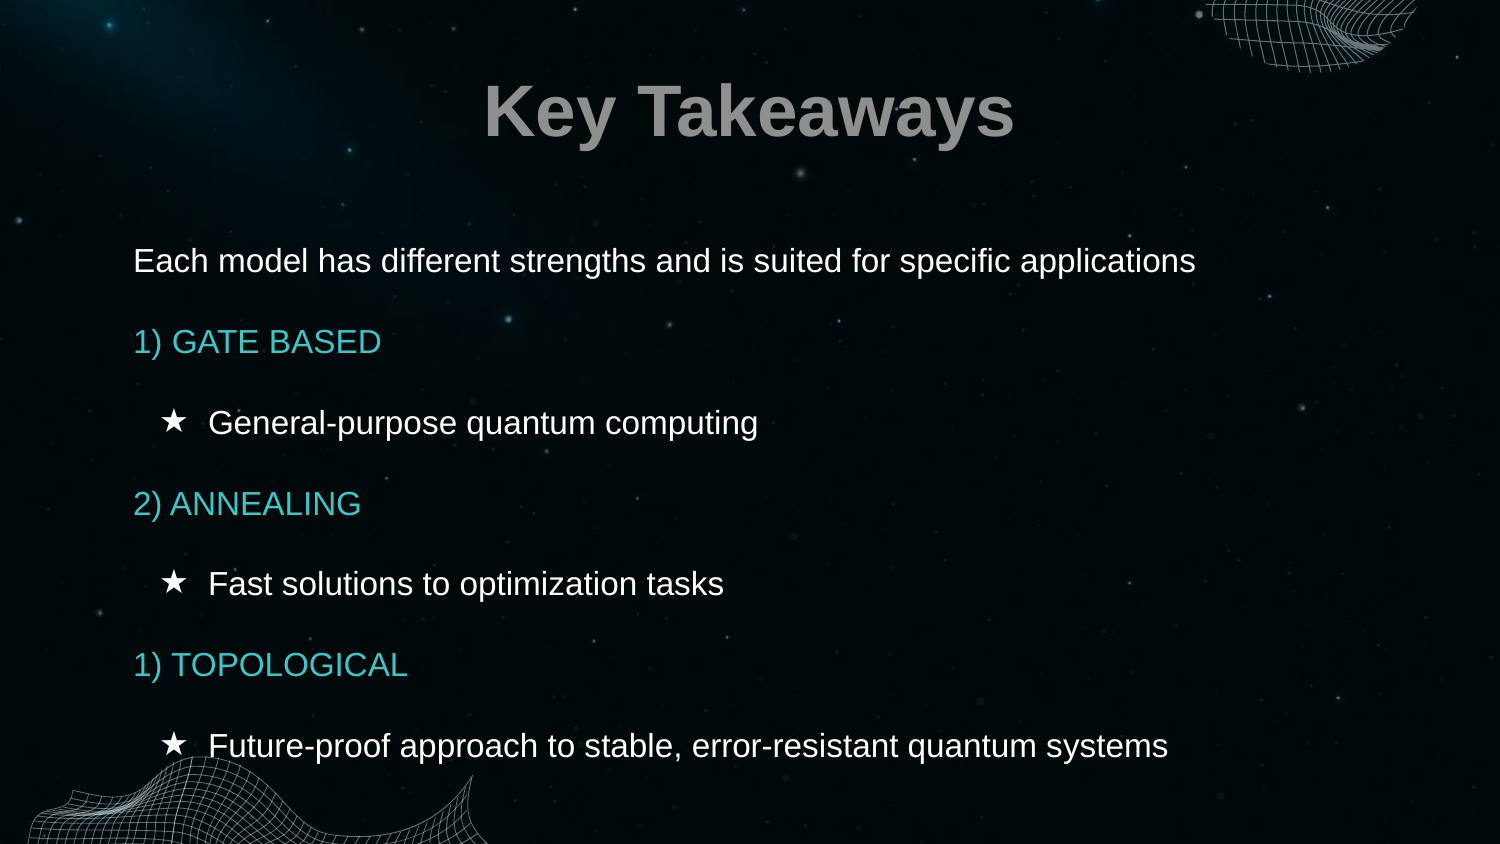

# Key Takeaways
Each model has different strengths and is suited for specific applications
1) GATE BASED
General-purpose quantum computing
2) ANNEALING
Fast solutions to optimization tasks
1) TOPOLOGICAL
Future-proof approach to stable, error-resistant quantum systems